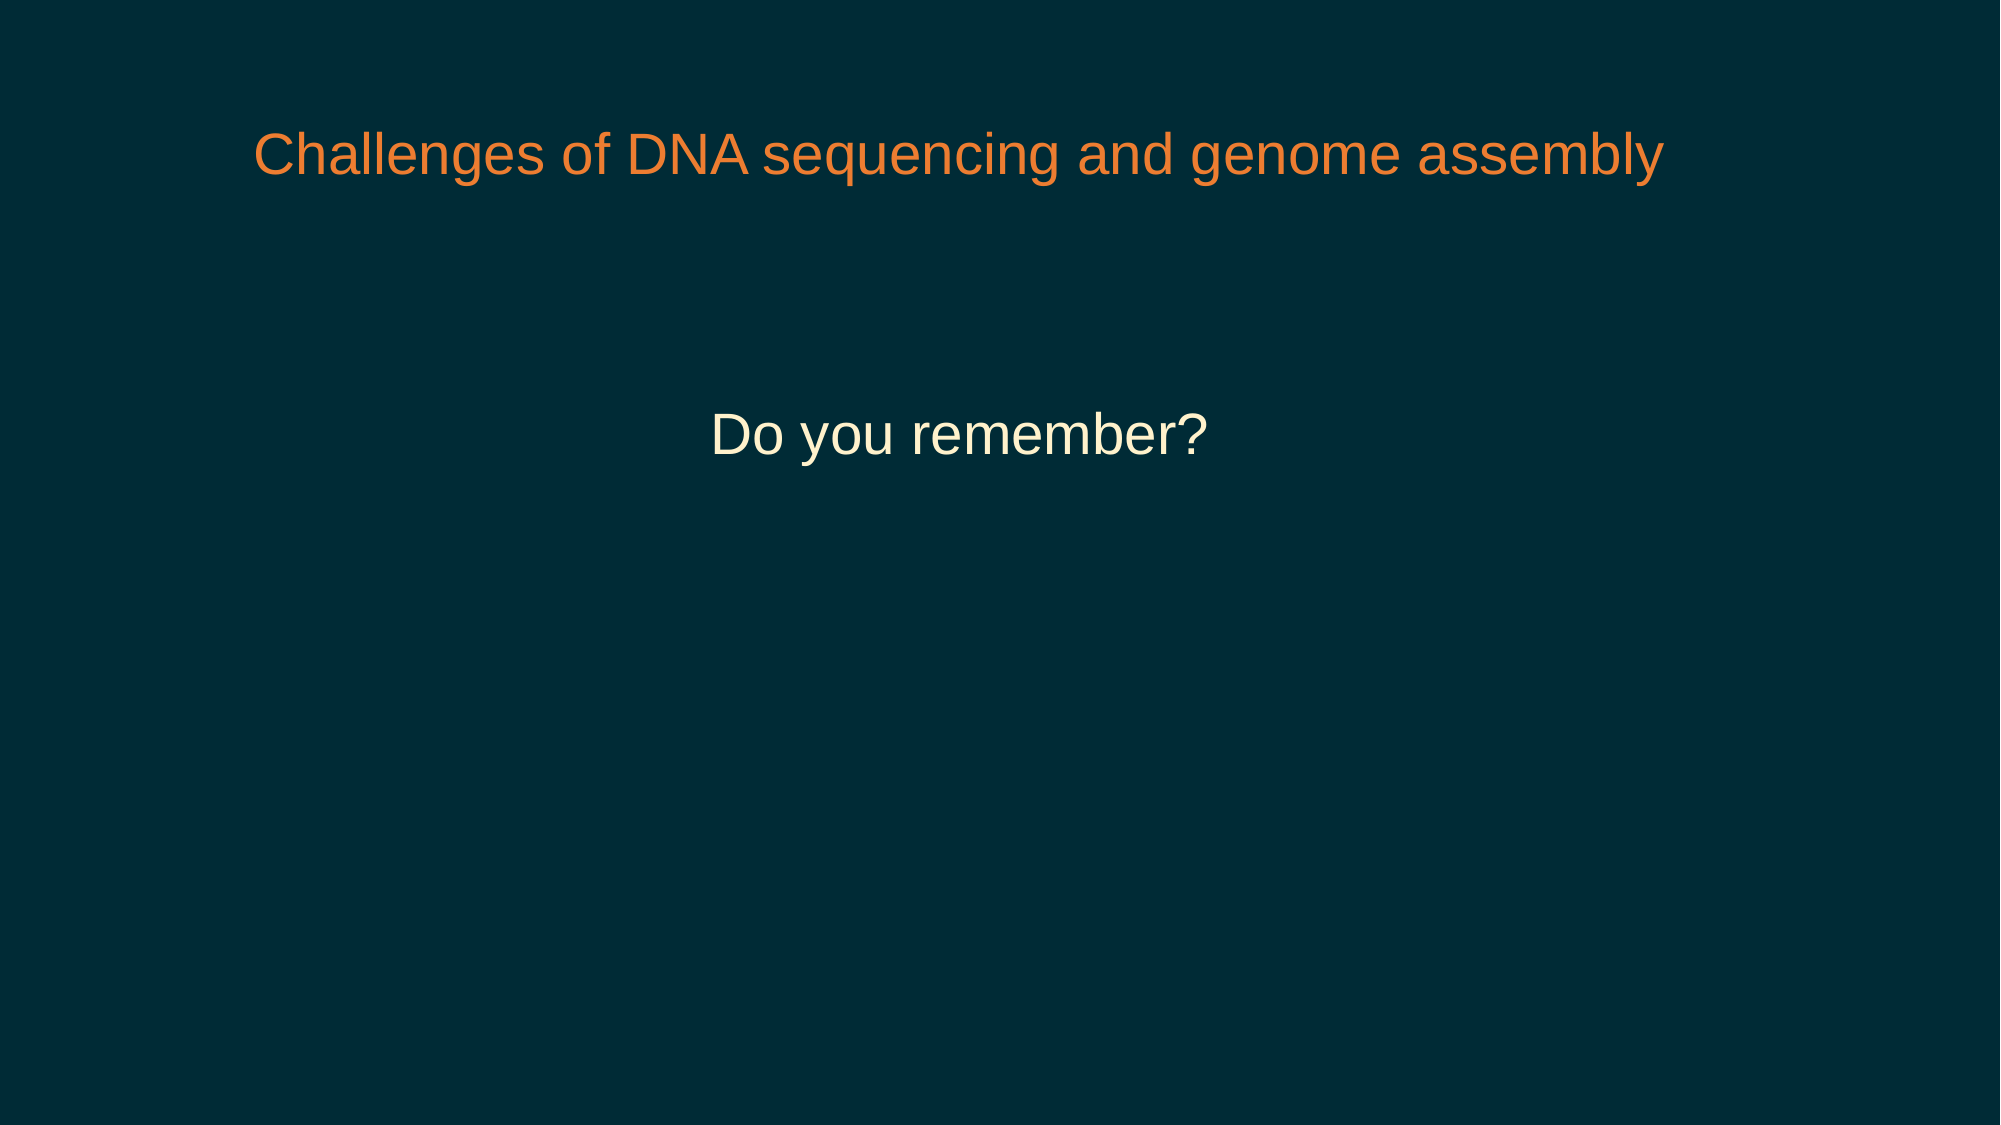

Challenges of DNA sequencing and genome assembly

Do you remember?